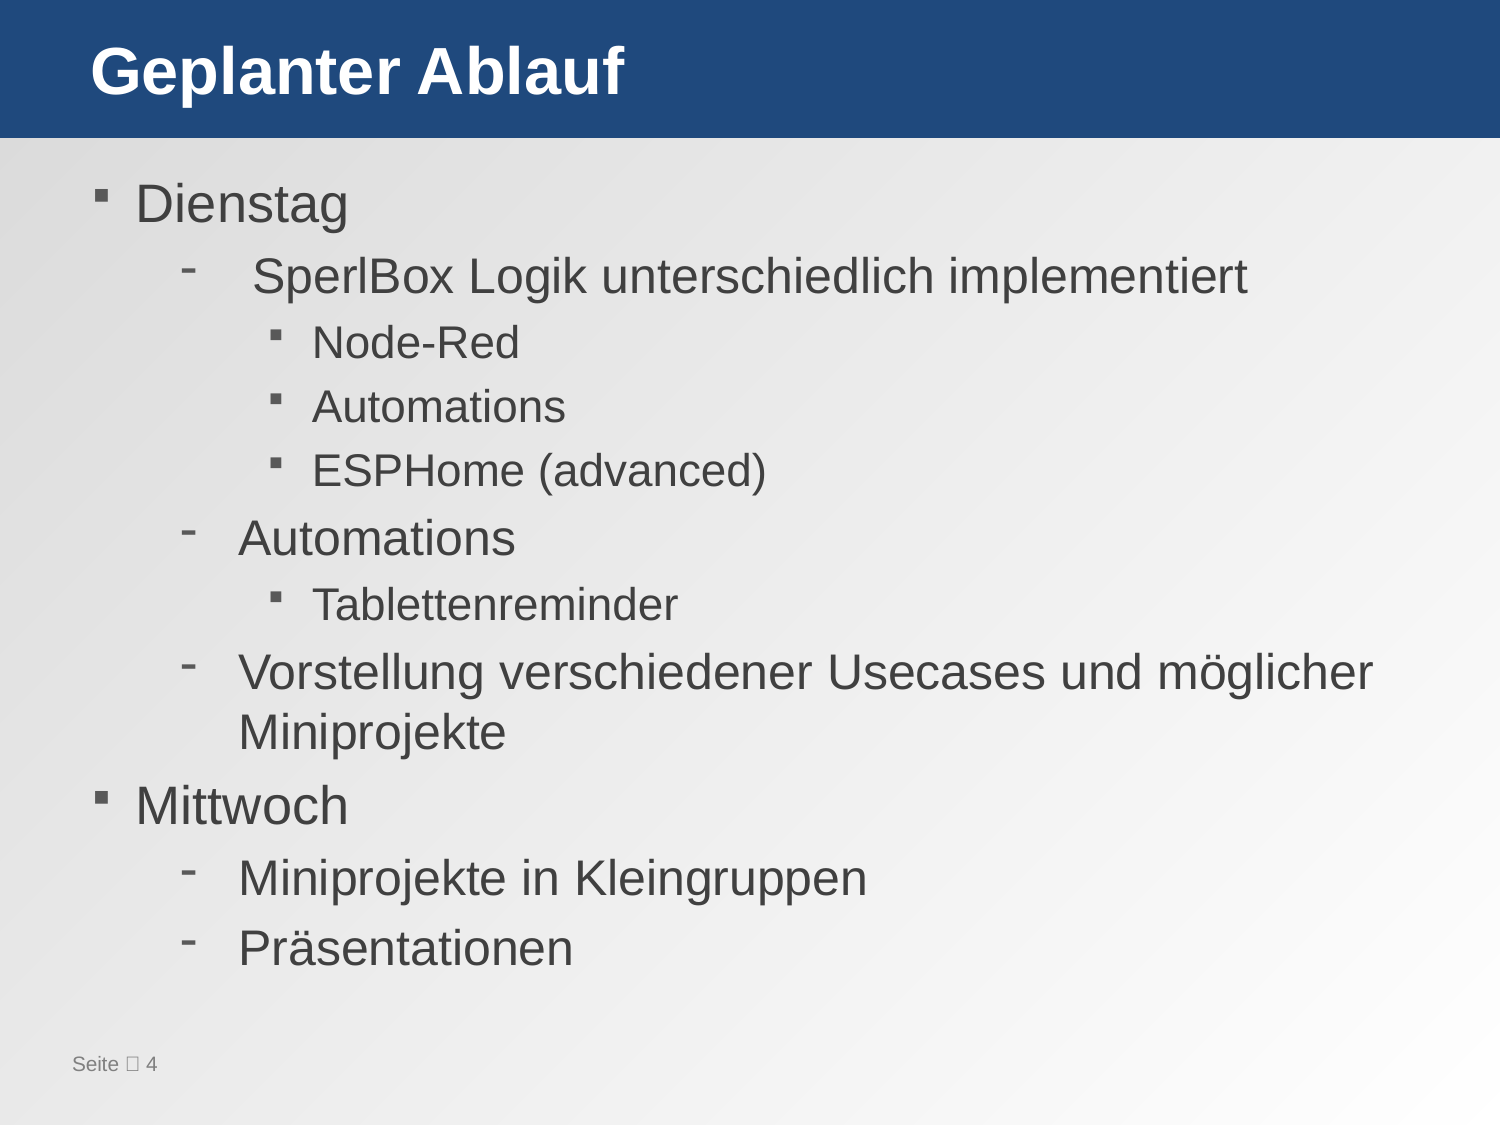

# Geplanter Ablauf
Dienstag
 SperlBox Logik unterschiedlich implementiert
Node-Red
Automations
ESPHome (advanced)
Automations
Tablettenreminder
Vorstellung verschiedener Usecases und möglicher Miniprojekte
Mittwoch
Miniprojekte in Kleingruppen
Präsentationen